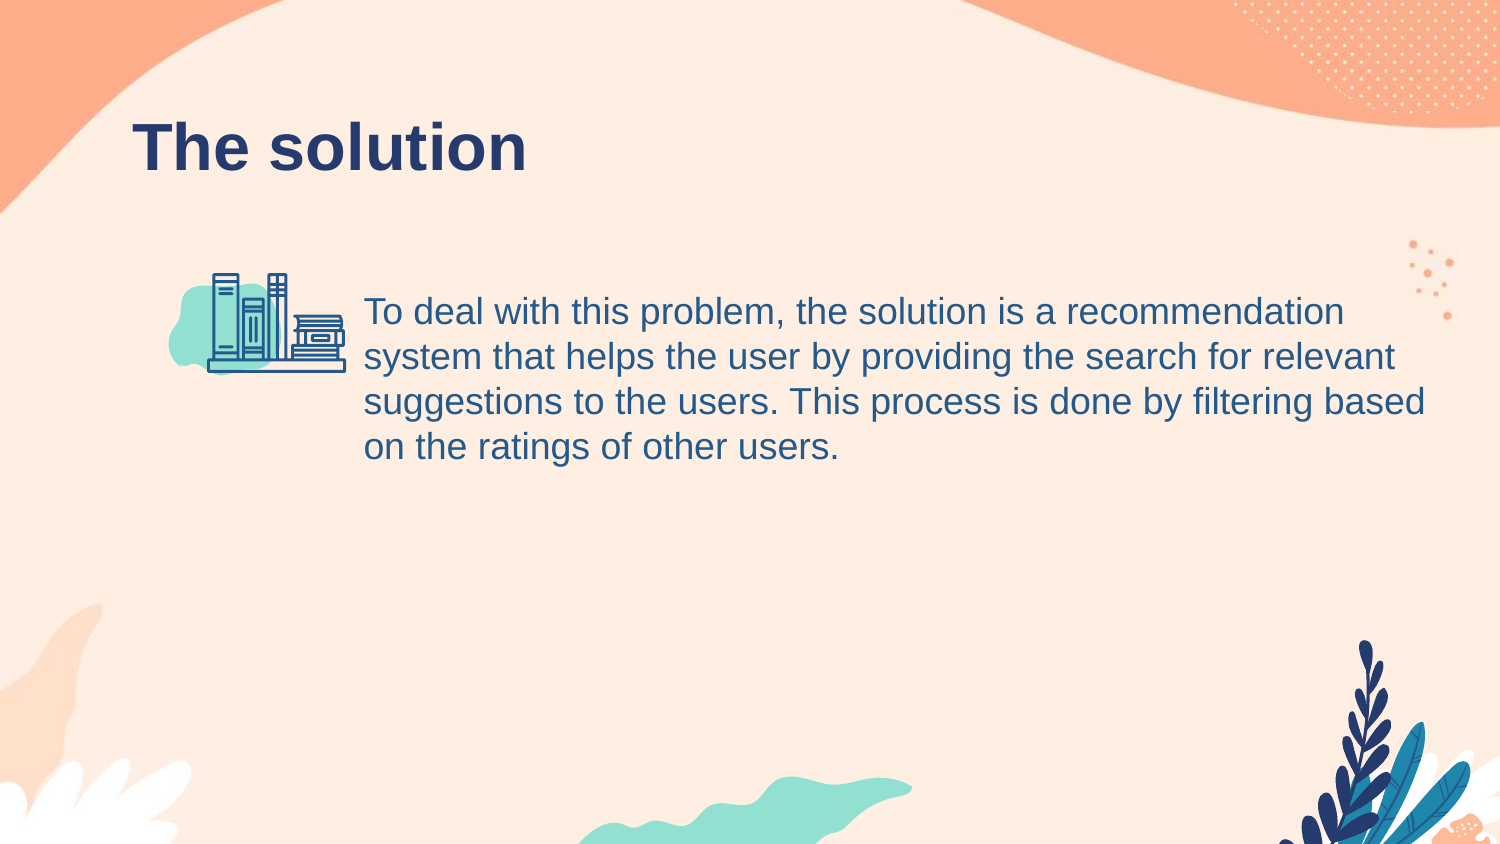

The solution
To deal with this problem, the solution is a recommendation system that helps the user by providing the search for relevant suggestions to the users. This process is done by filtering based on the ratings of other users.